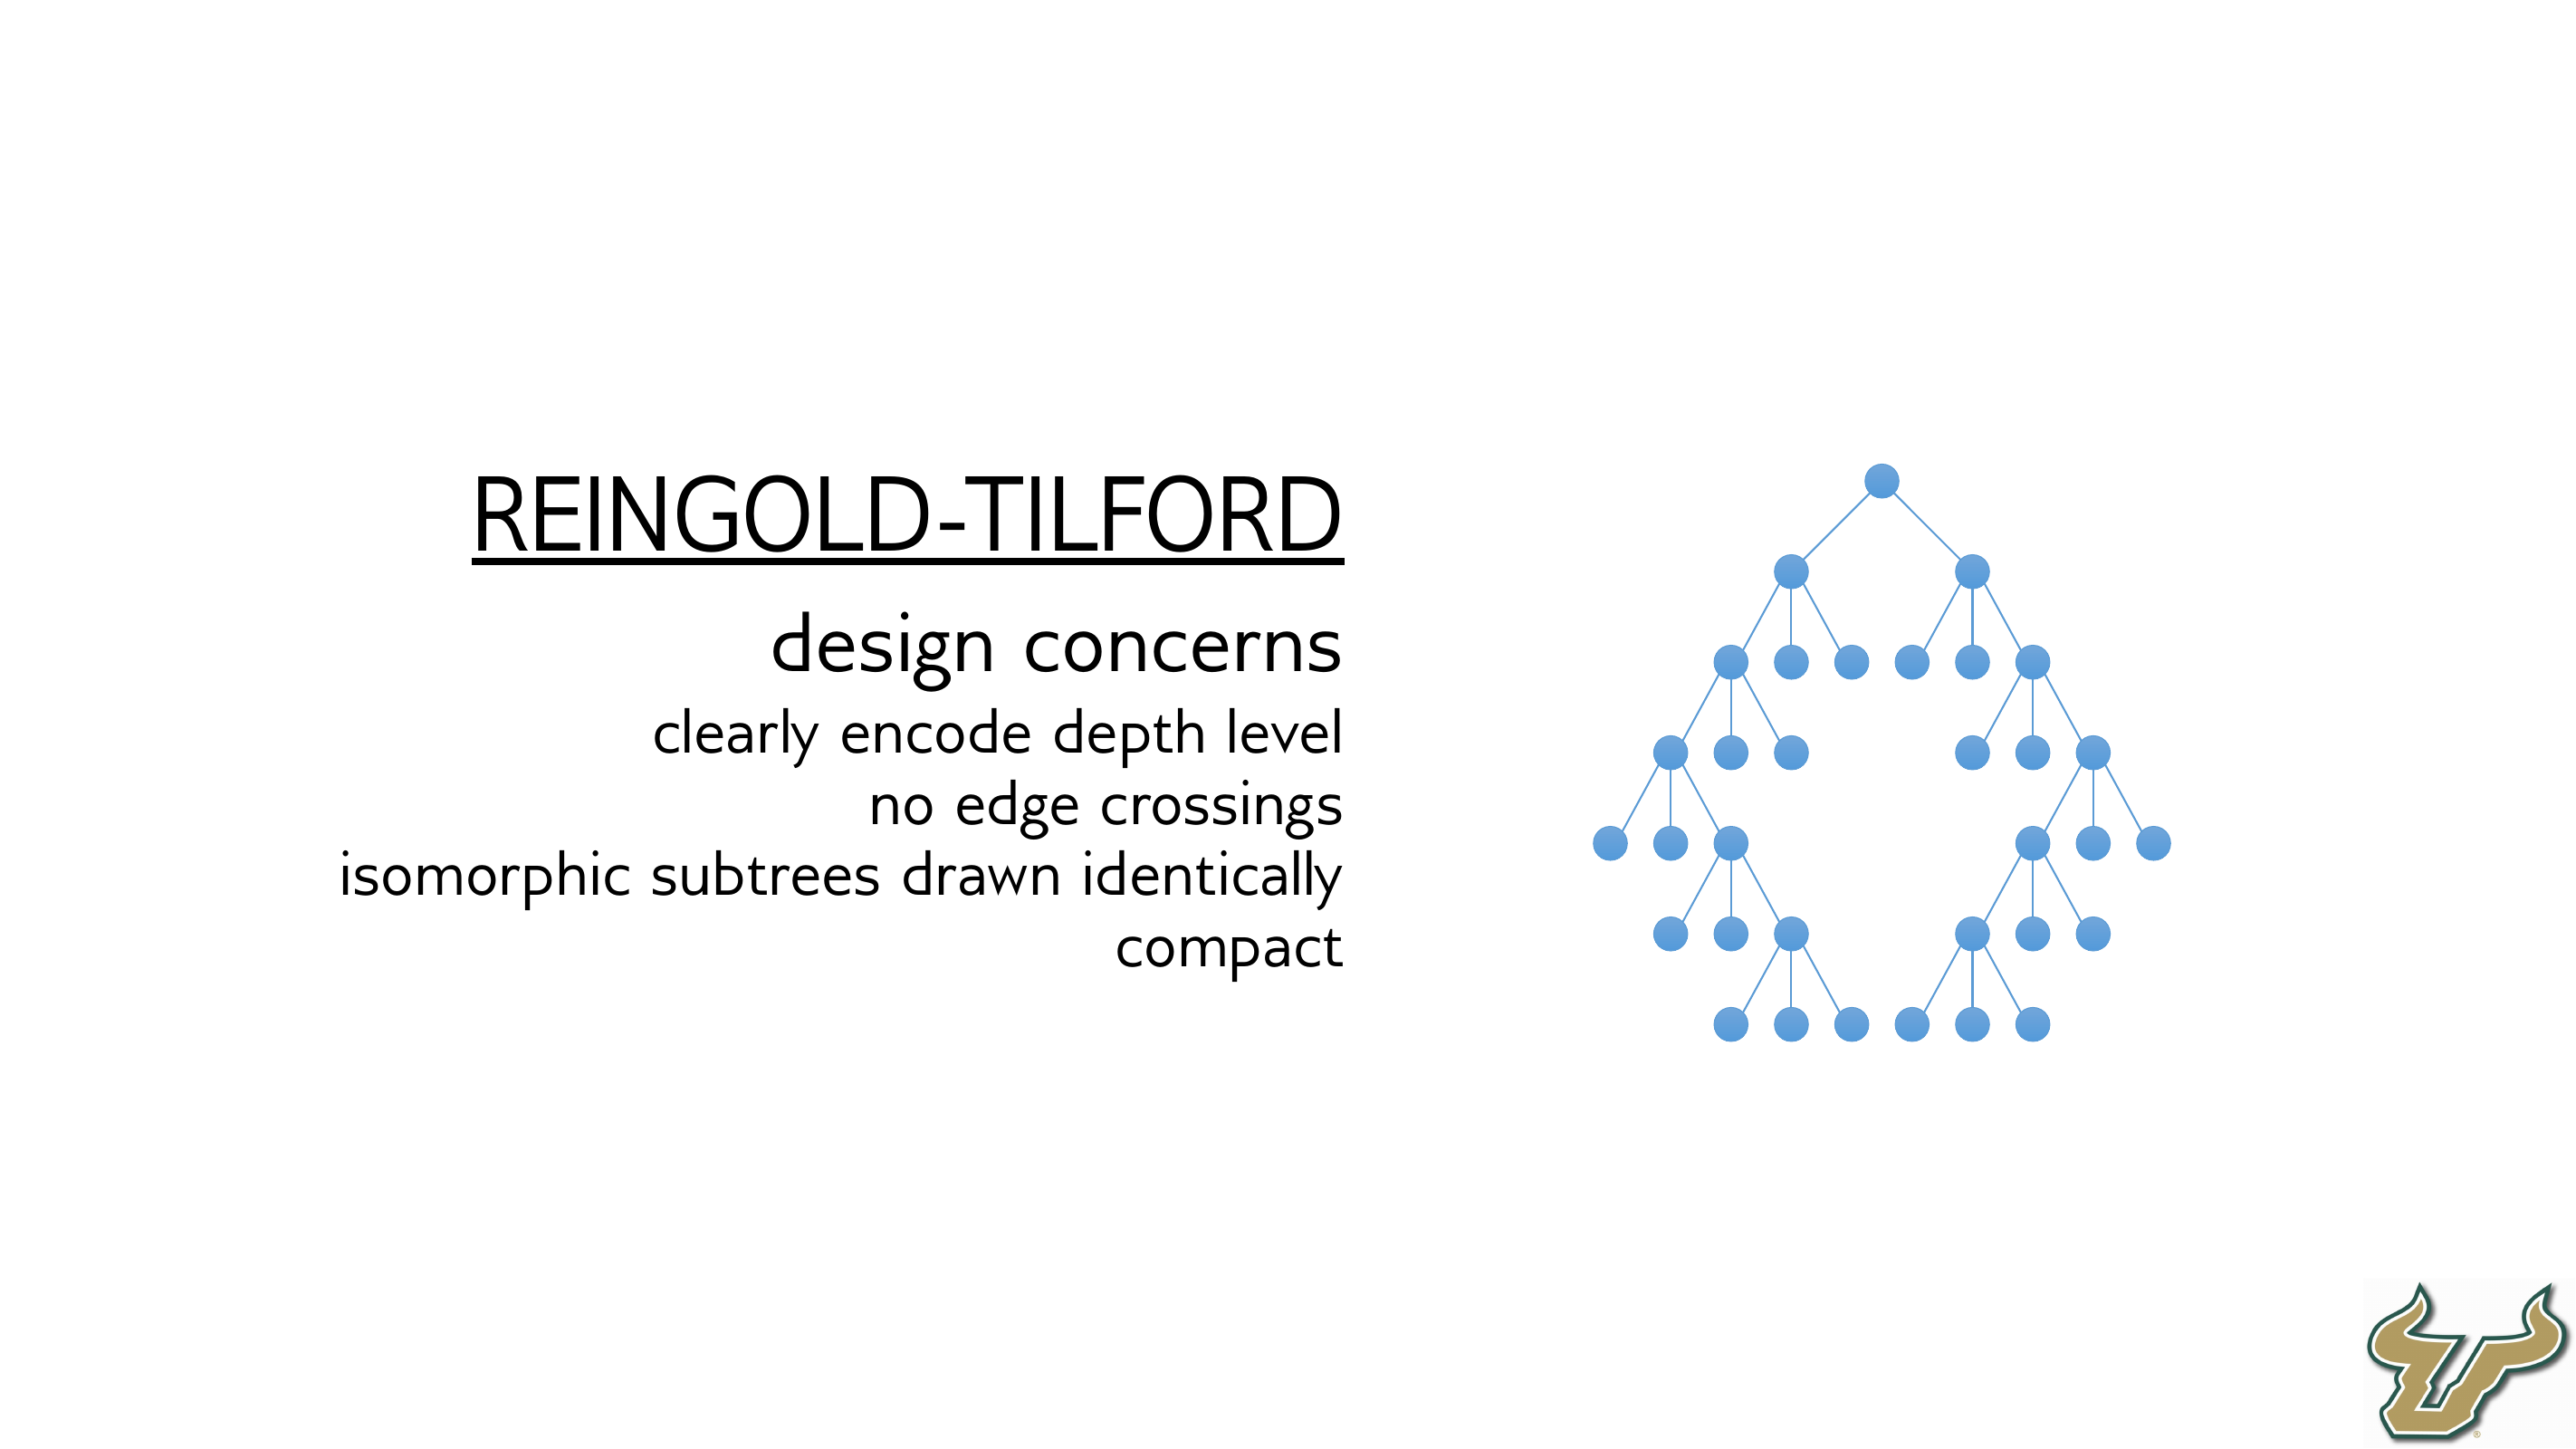

REINGOLD-TILFORD
design concerns
clearly encode depth level
no edge crossings
isomorphic subtrees drawn identically
compact